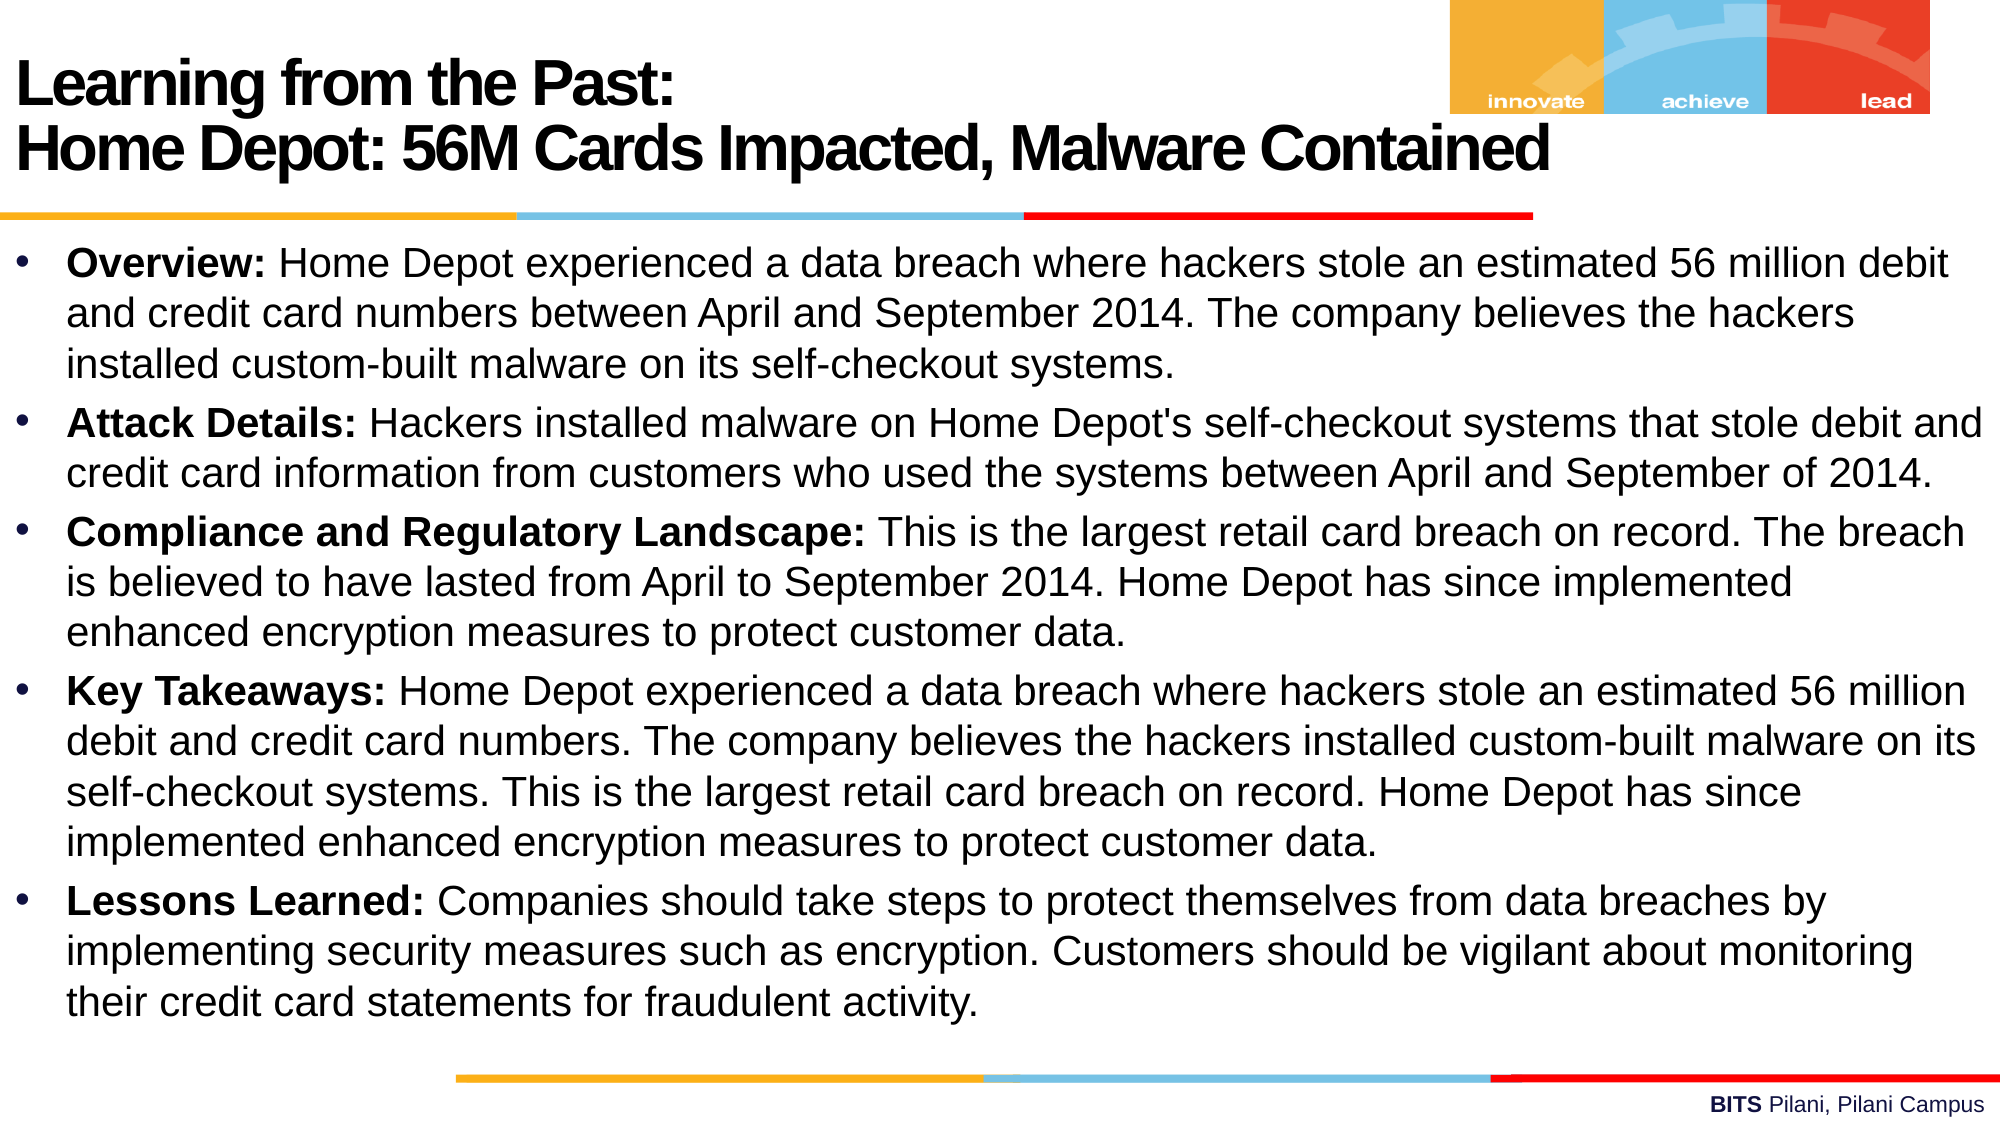

Learning from the Past:
Home Depot: 56M Cards Impacted, Malware Contained
Overview: Home Depot experienced a data breach where hackers stole an estimated 56 million debit and credit card numbers between April and September 2014. The company believes the hackers installed custom-built malware on its self-checkout systems.
Attack Details: Hackers installed malware on Home Depot's self-checkout systems that stole debit and credit card information from customers who used the systems between April and September of 2014.
Compliance and Regulatory Landscape: This is the largest retail card breach on record. The breach is believed to have lasted from April to September 2014. Home Depot has since implemented enhanced encryption measures to protect customer data.
Key Takeaways: Home Depot experienced a data breach where hackers stole an estimated 56 million debit and credit card numbers. The company believes the hackers installed custom-built malware on its self-checkout systems. This is the largest retail card breach on record. Home Depot has since implemented enhanced encryption measures to protect customer data.
Lessons Learned: Companies should take steps to protect themselves from data breaches by implementing security measures such as encryption. Customers should be vigilant about monitoring their credit card statements for fraudulent activity.